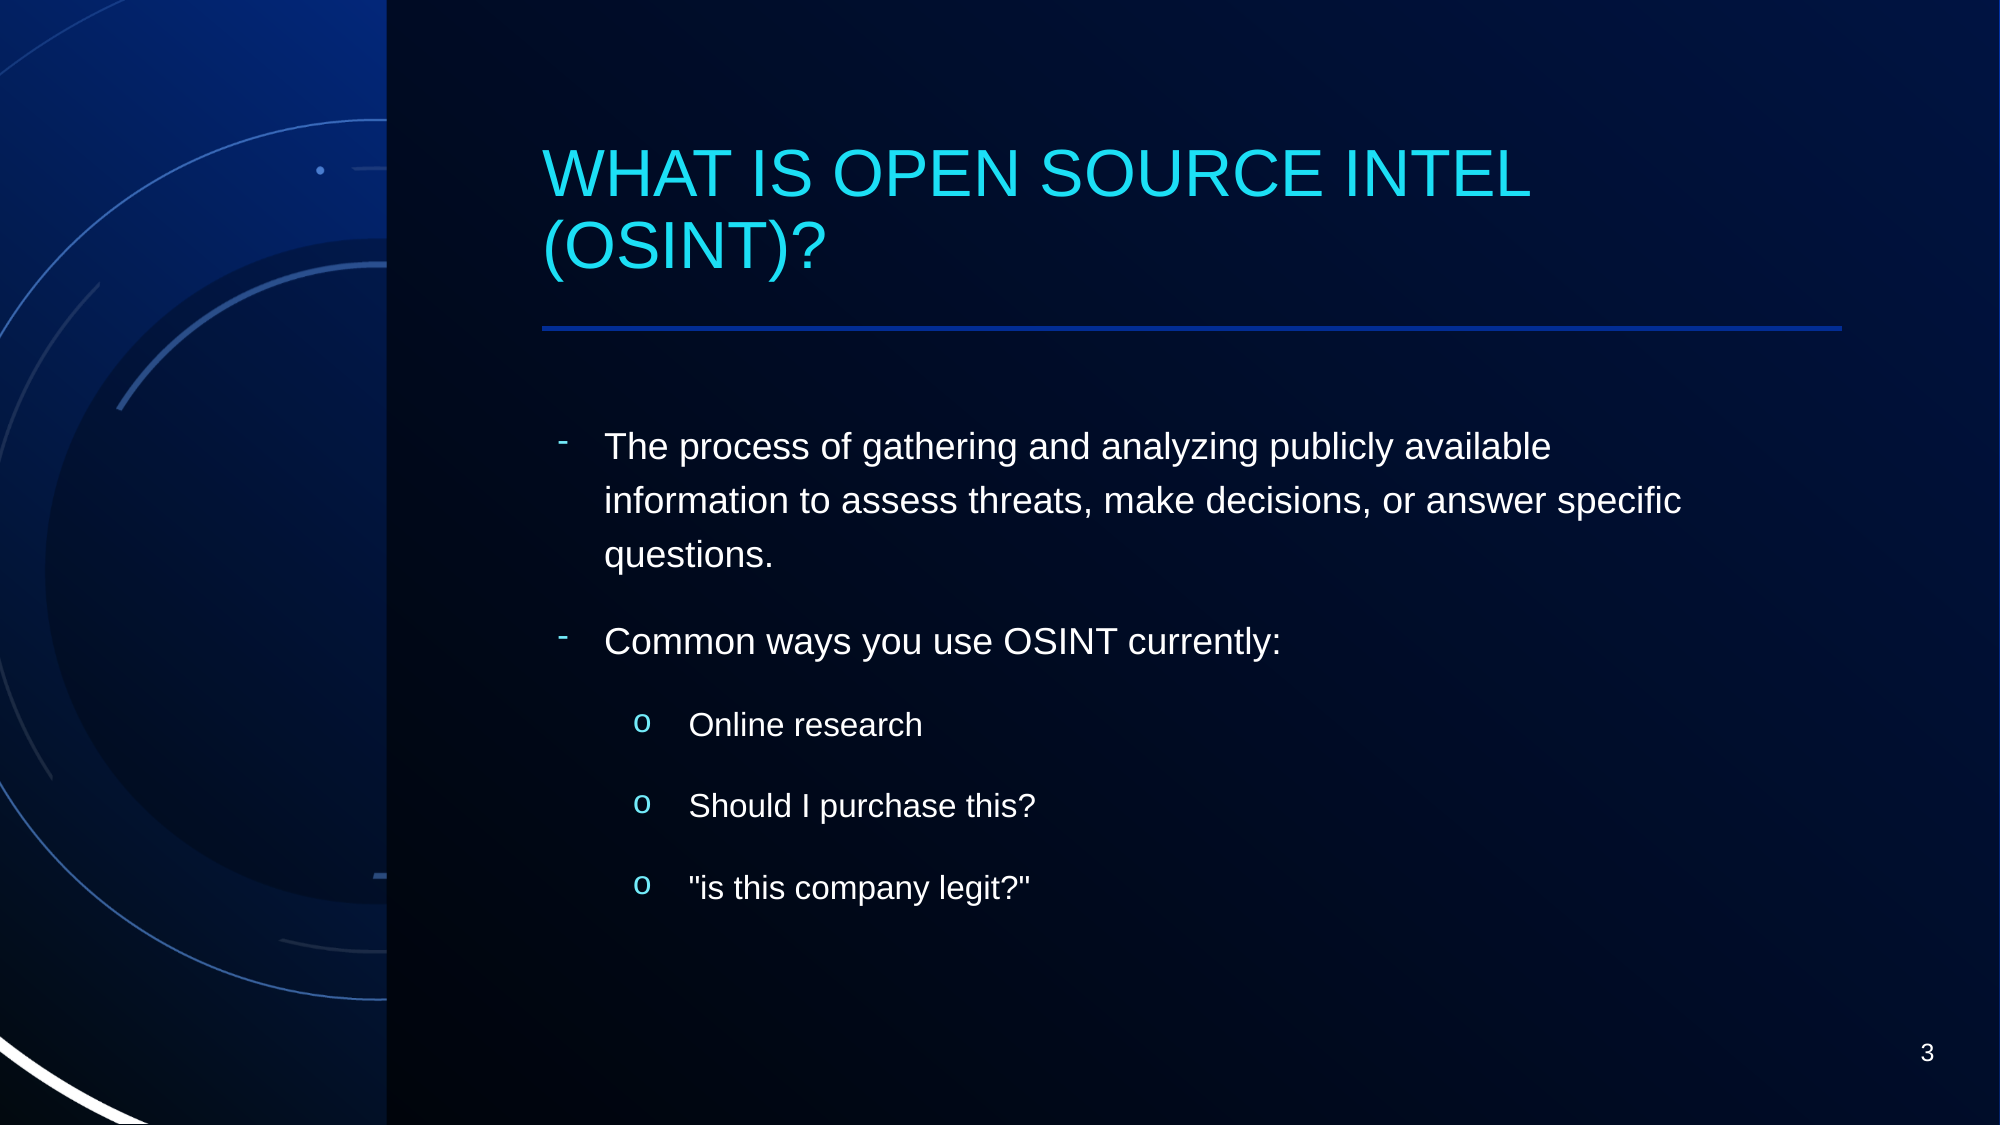

# What is Open source Intel (OSINT)?
The process of gathering and analyzing publicly available information to assess threats, make decisions, or answer specific questions.
Common ways you use OSINT currently:
Online research
Should I purchase this?
"is this company legit?"

3